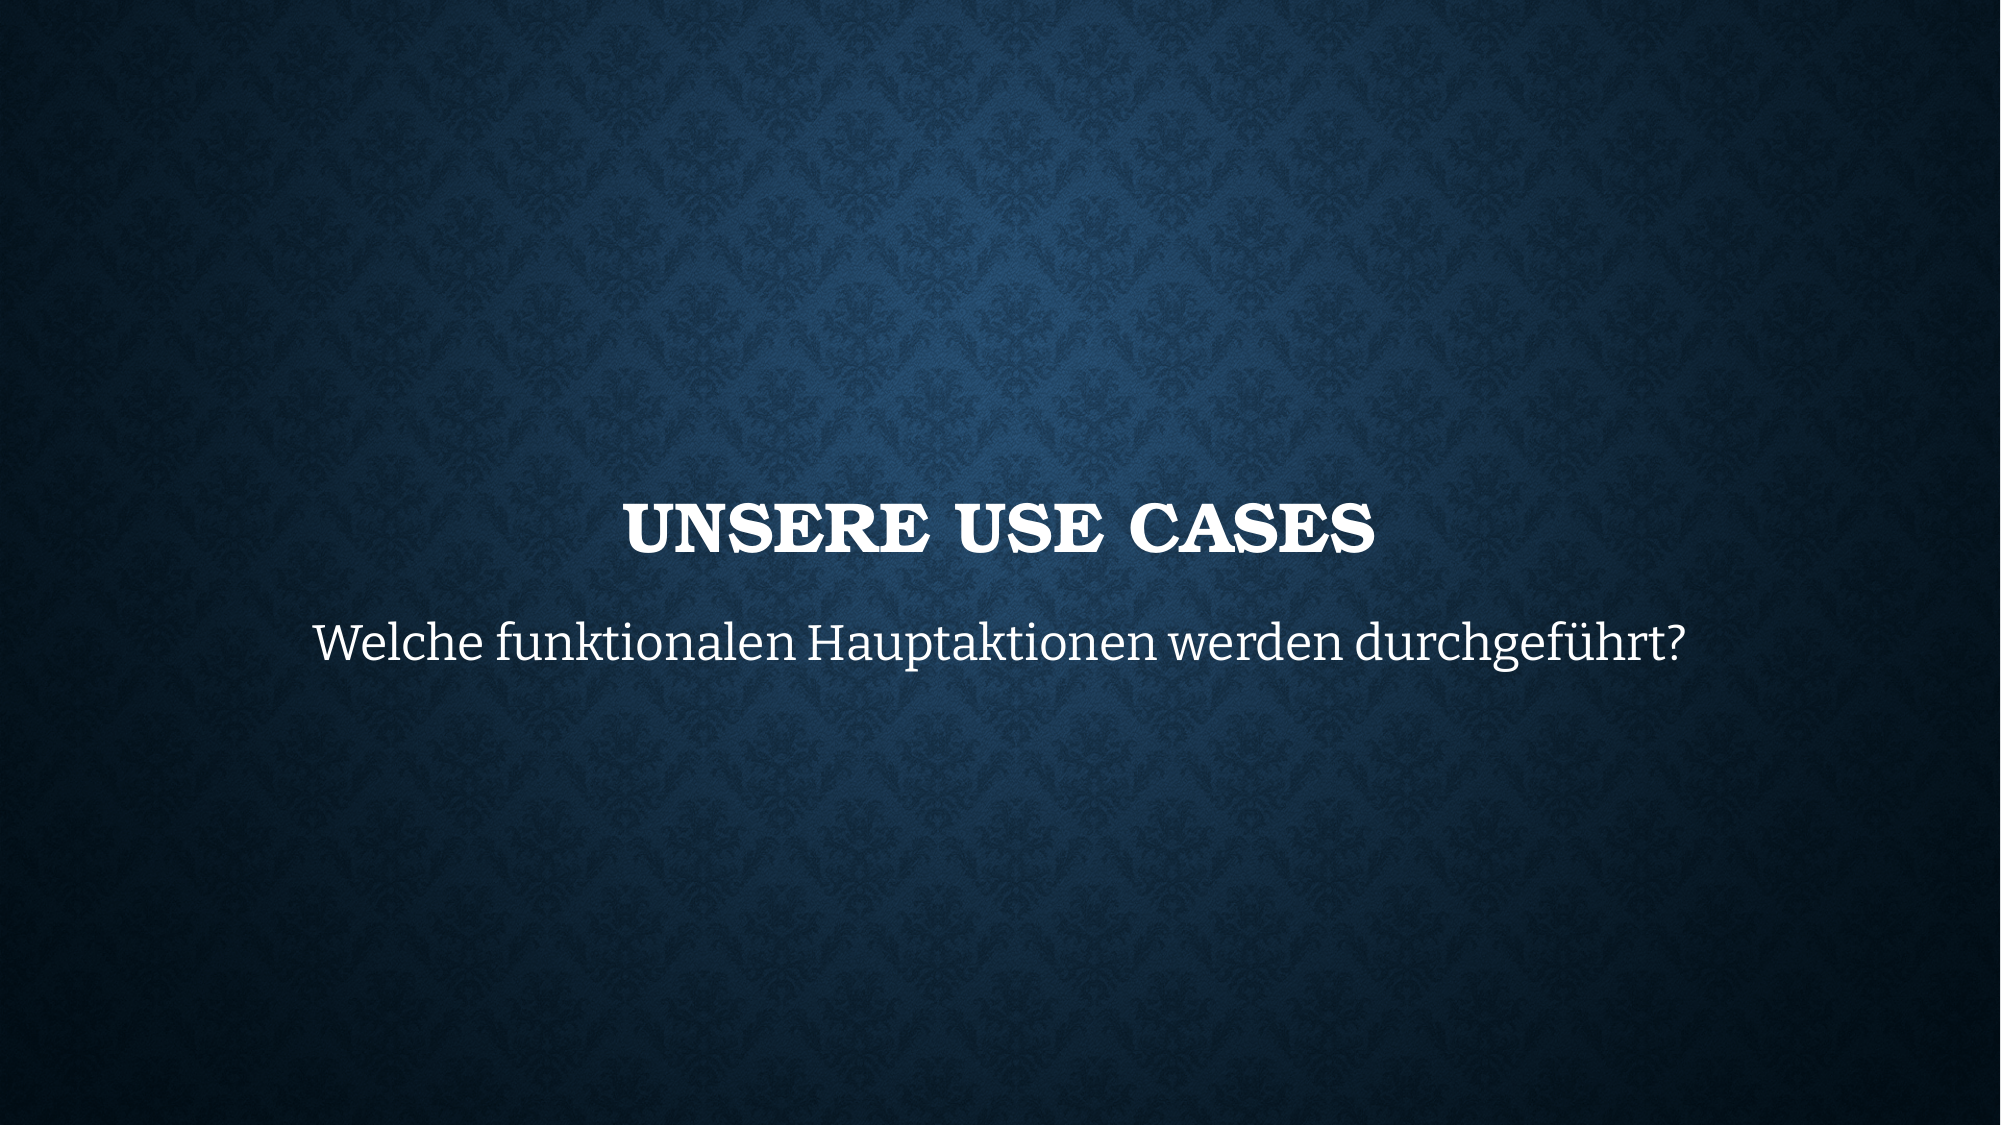

# Unsere Use Cases
Welche funktionalen Hauptaktionen werden durchgeführt?